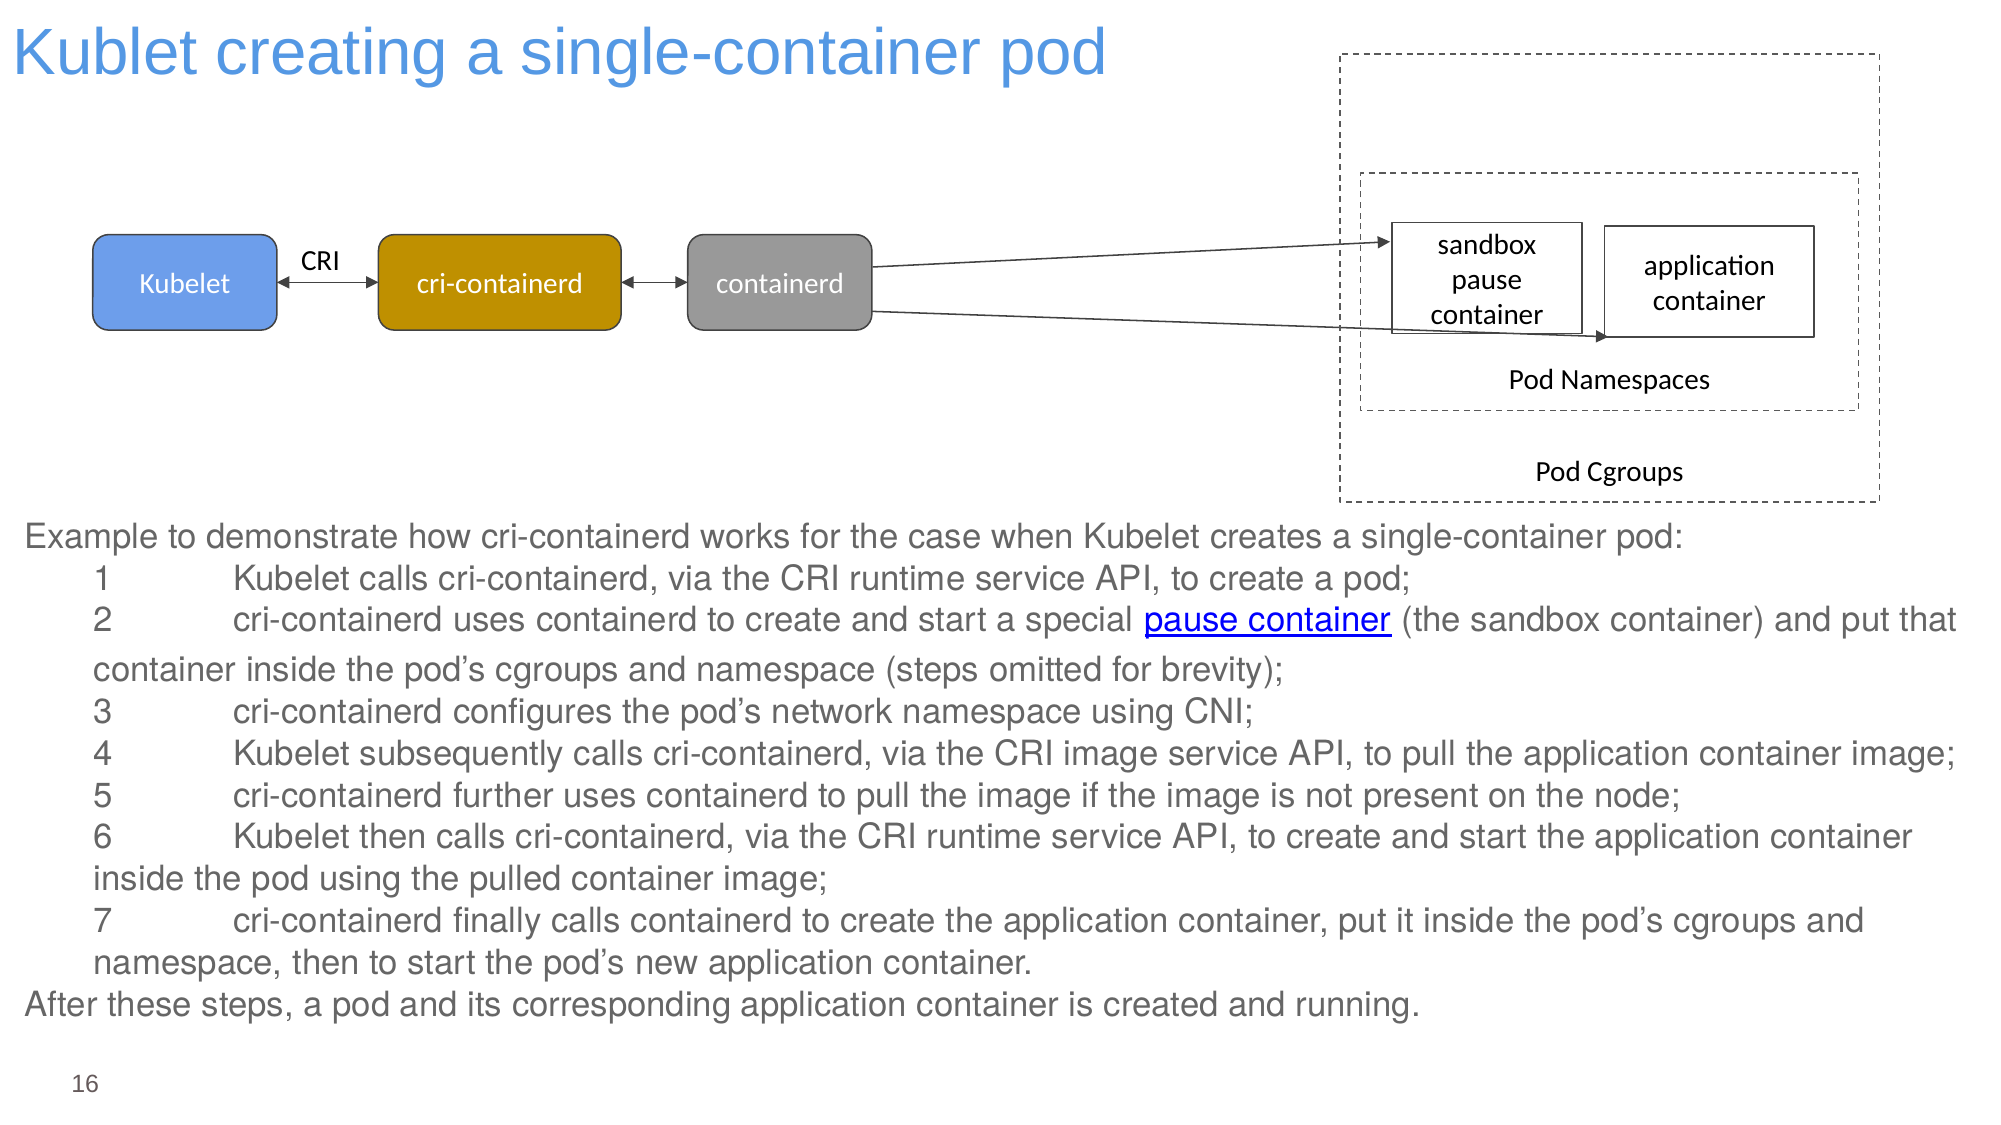

# Kublet creating a single-container pod

Pod Cgroups

Pod Namespaces
sandbox pause container

CRI
application container

cri-containerd

containerd

Kubelet

Example to demonstrate how cri-containerd works for the case when Kubelet creates a single-container pod:
	1	Kubelet calls cri-containerd, via the CRI runtime service API, to create a pod;
	2	cri-containerd uses containerd to create and start a special pause container (the sandbox container) and put that container inside the pod’s cgroups and namespace (steps omitted for brevity);
	3	cri-containerd configures the pod’s network namespace using CNI;
	4	Kubelet subsequently calls cri-containerd, via the CRI image service API, to pull the application container image;
	5	cri-containerd further uses containerd to pull the image if the image is not present on the node;
	6	Kubelet then calls cri-containerd, via the CRI runtime service API, to create and start the application container inside the pod using the pulled container image;
	7	cri-containerd finally calls containerd to create the application container, put it inside the pod’s cgroups and namespace, then to start the pod’s new application container.
After these steps, a pod and its corresponding application container is created and running.
16